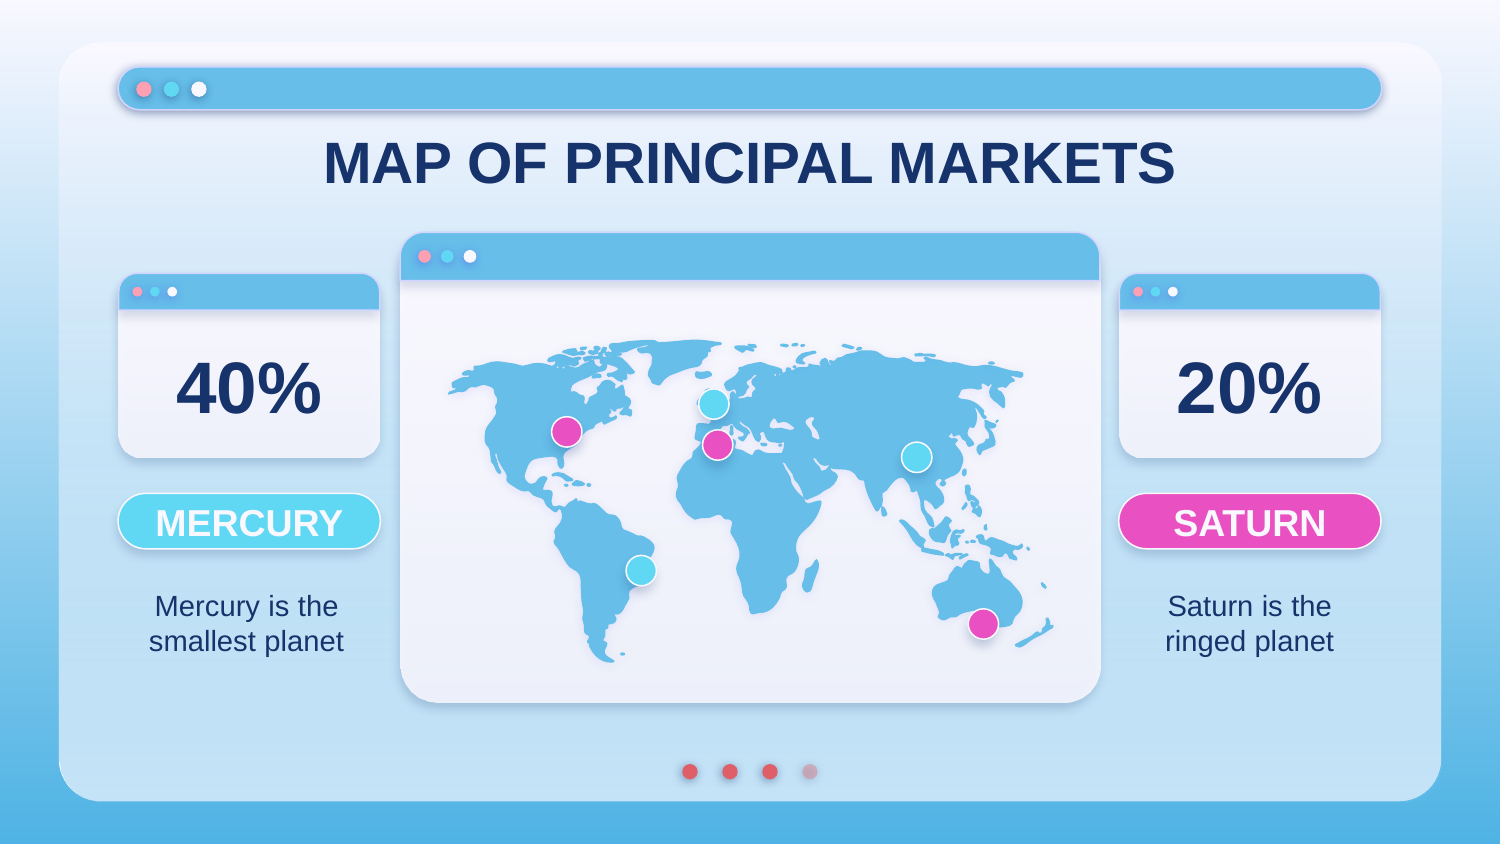

# MAP OF PRINCIPAL MARKETS

40%
20%

MERCURY
SATURN

Mercury is the smallest planet
Saturn is the ringed planet